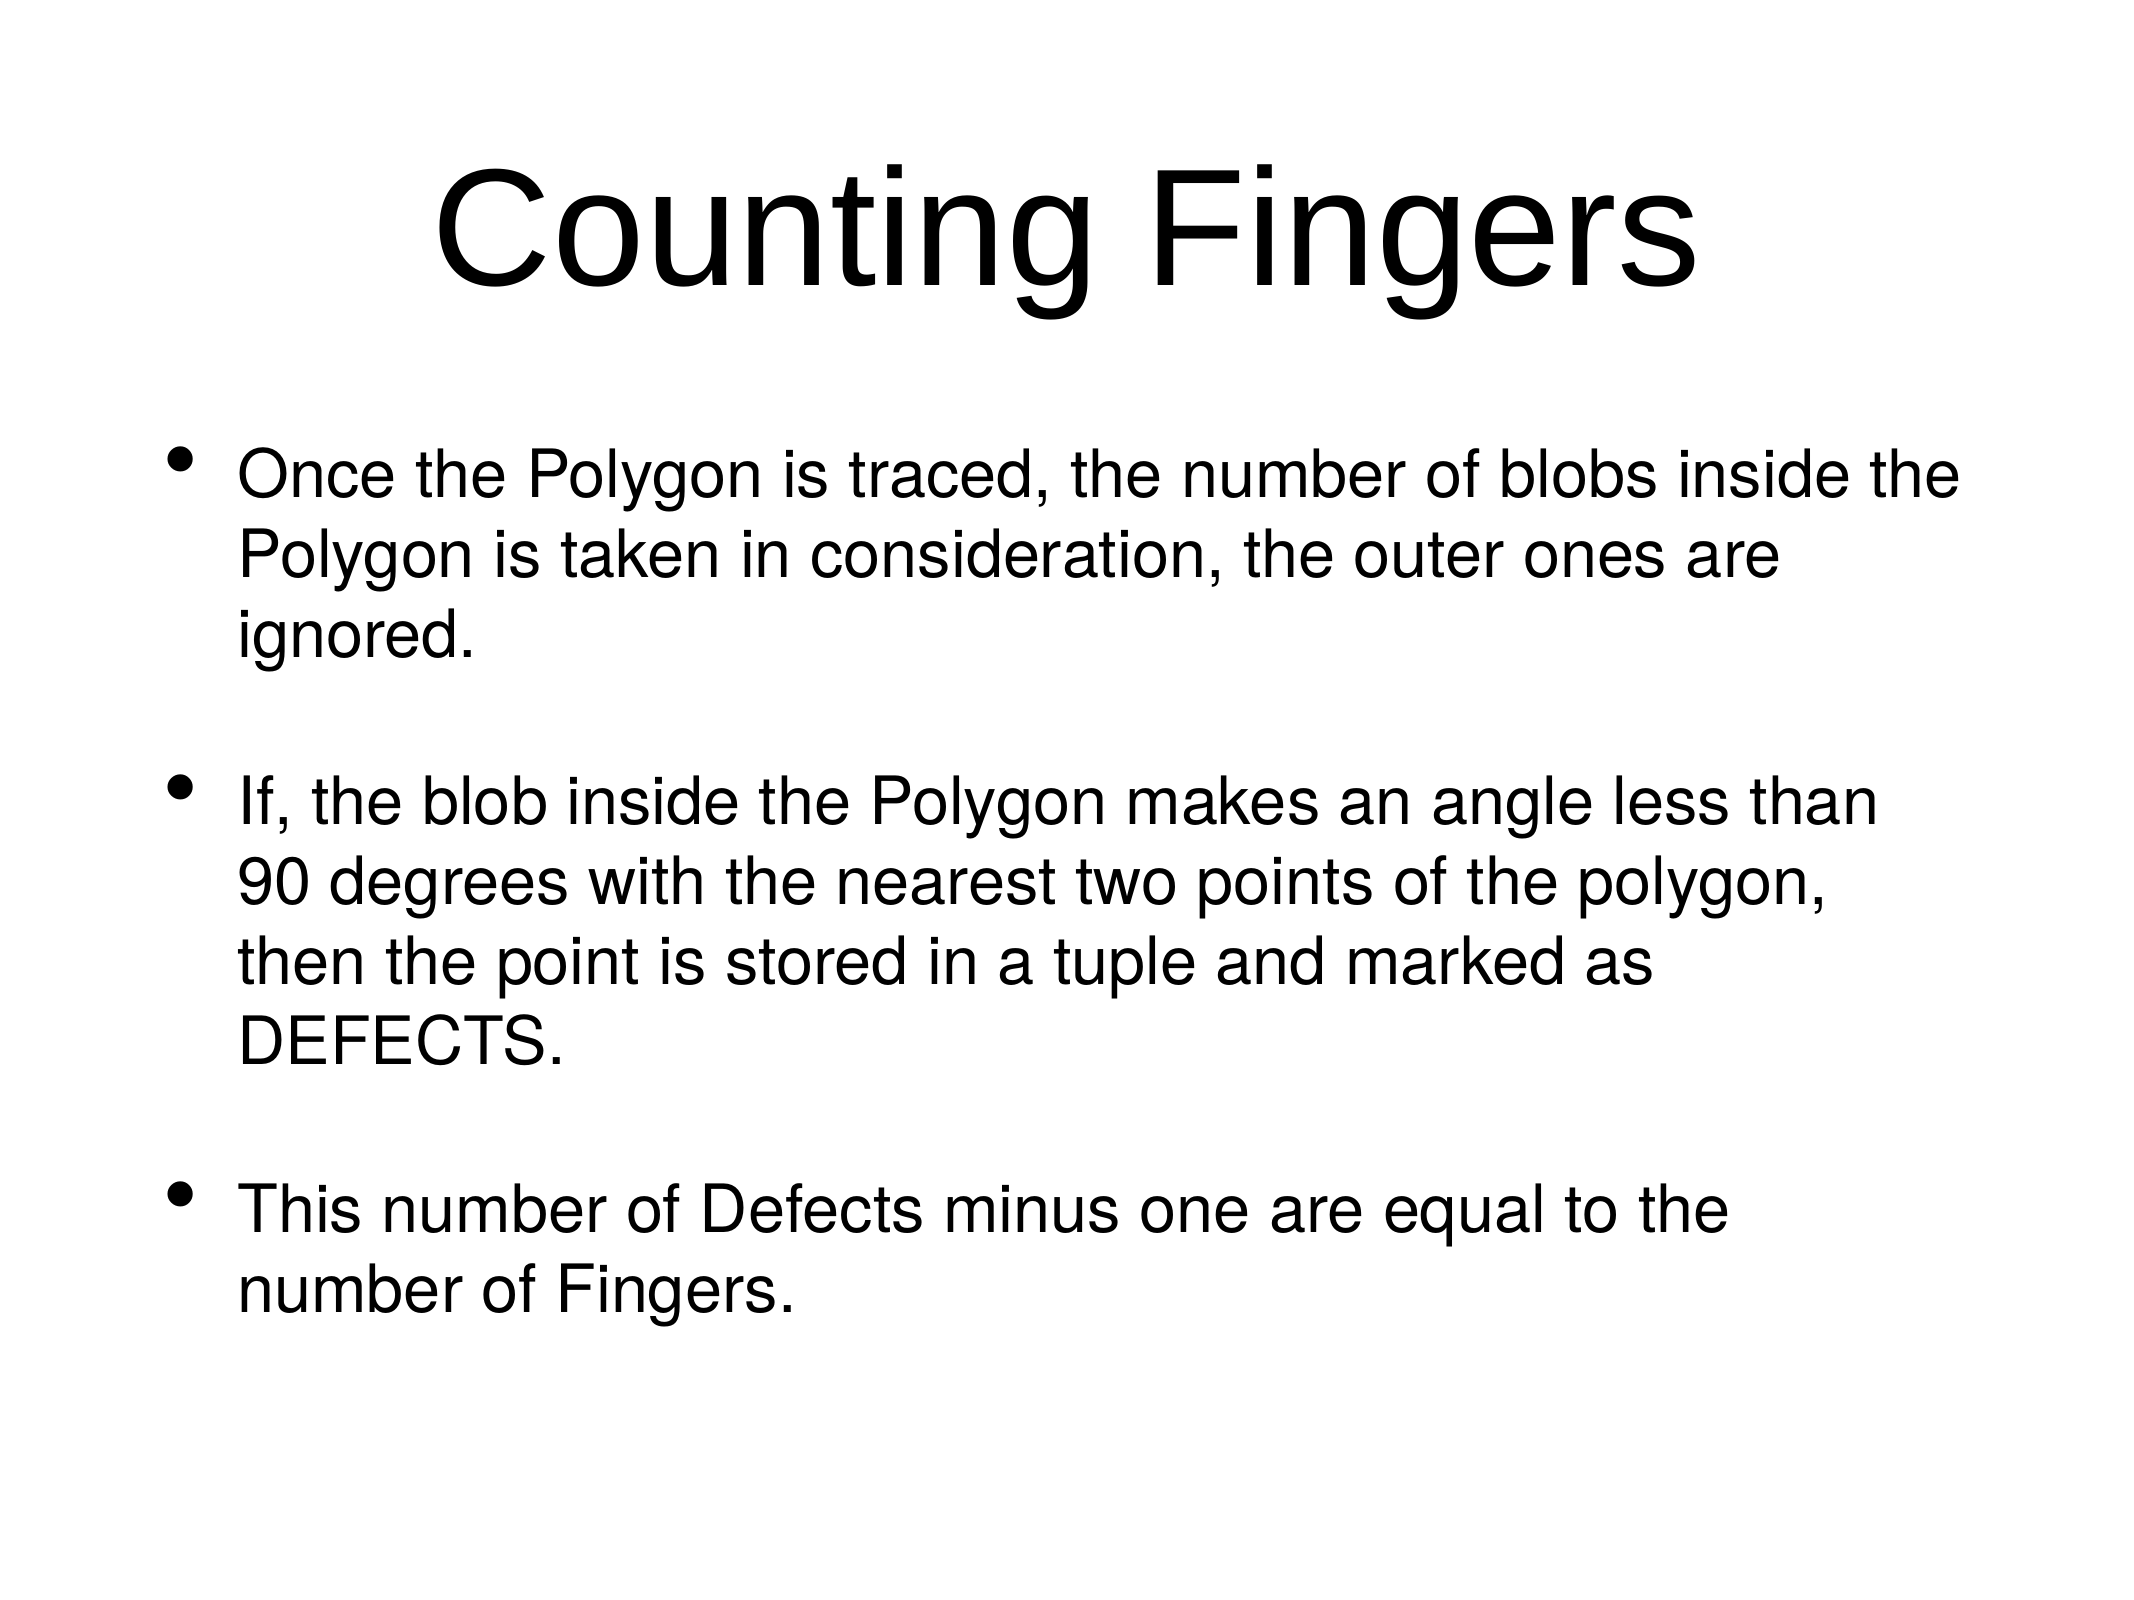

# Counting Fingers
Once the Polygon is traced, the number of blobs inside the Polygon is taken in consideration, the outer ones are ignored.
If, the blob inside the Polygon makes an angle less than 90 degrees with the nearest two points of the polygon, then the point is stored in a tuple and marked as DEFECTS.
This number of Defects minus one are equal to the number of Fingers.